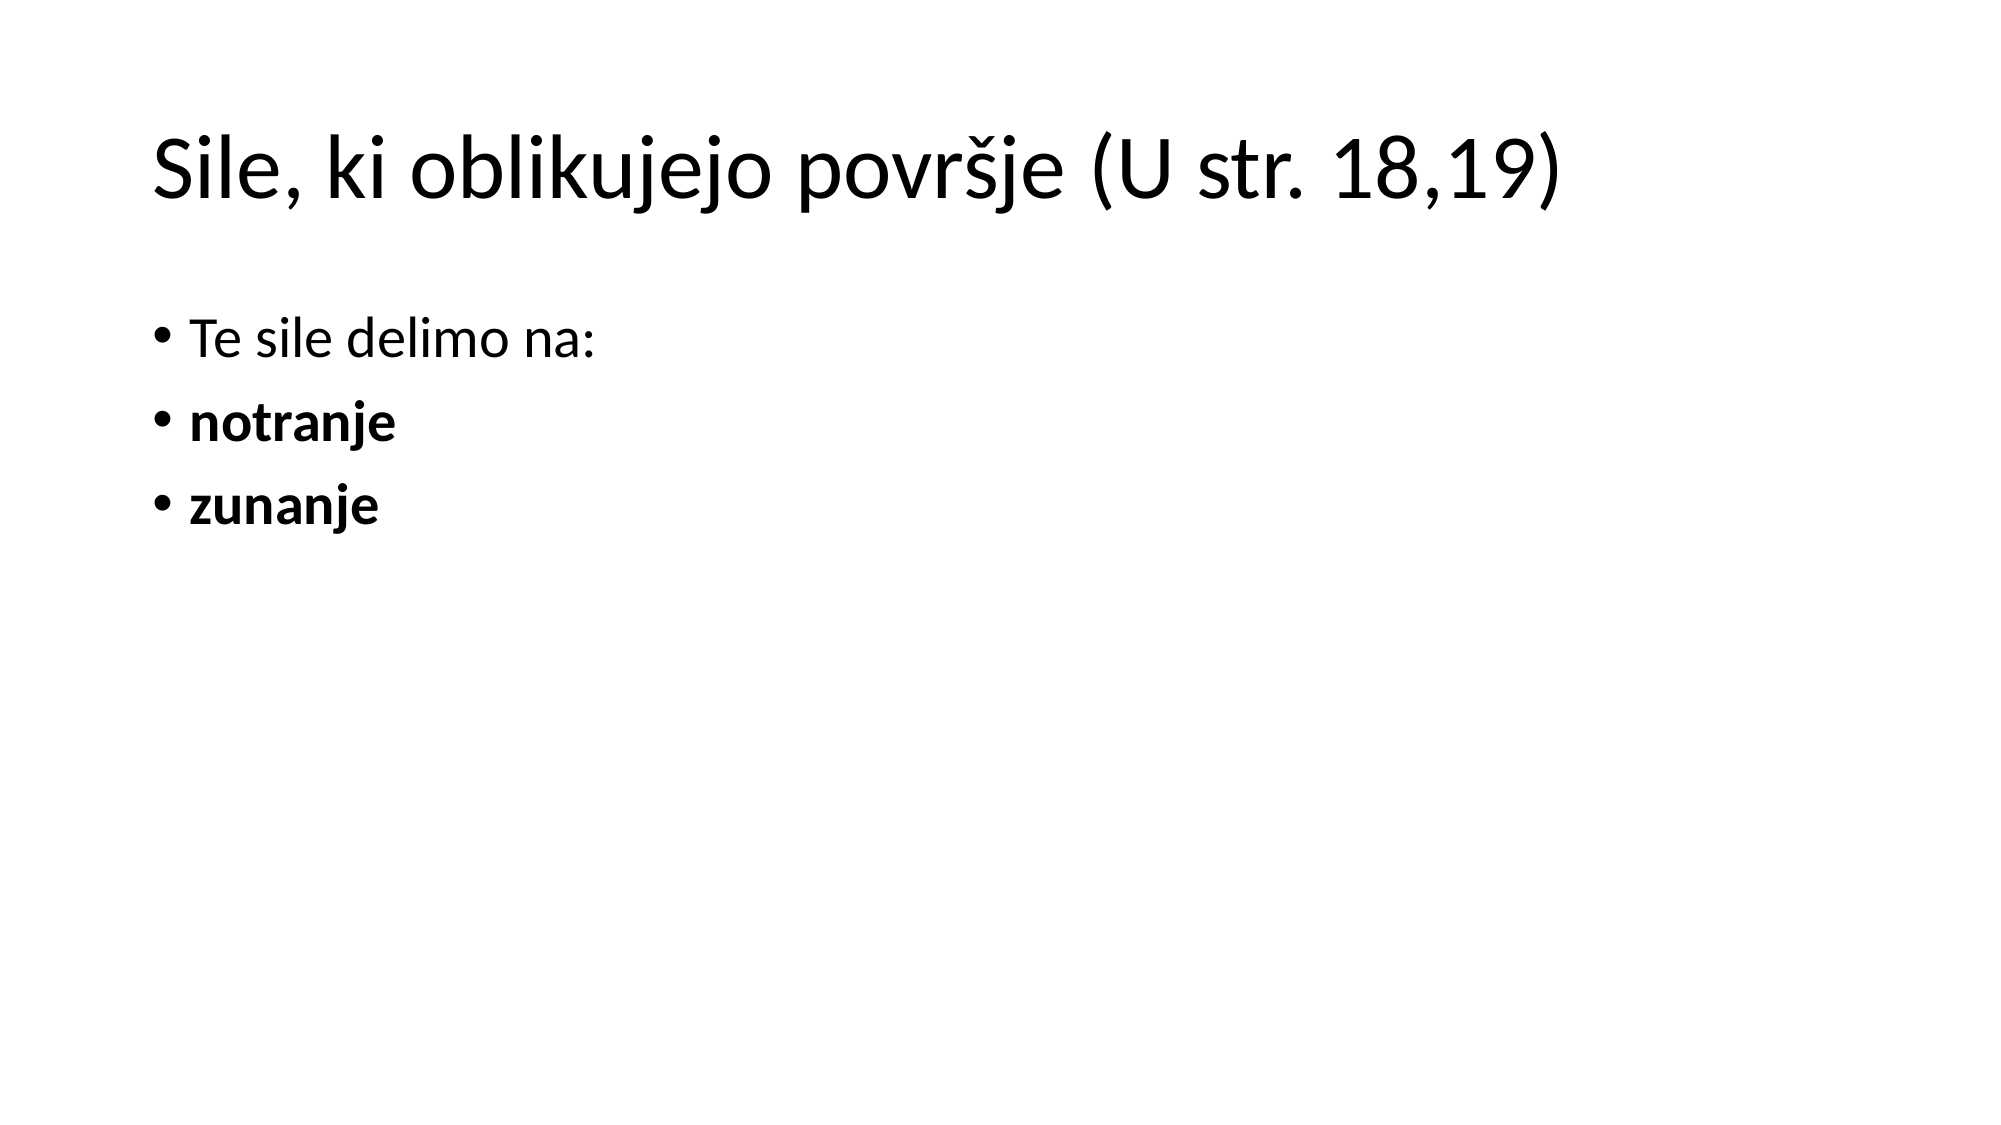

# Sile, ki oblikujejo površje (U str. 18,19)
Te sile delimo na:
notranje
zunanje